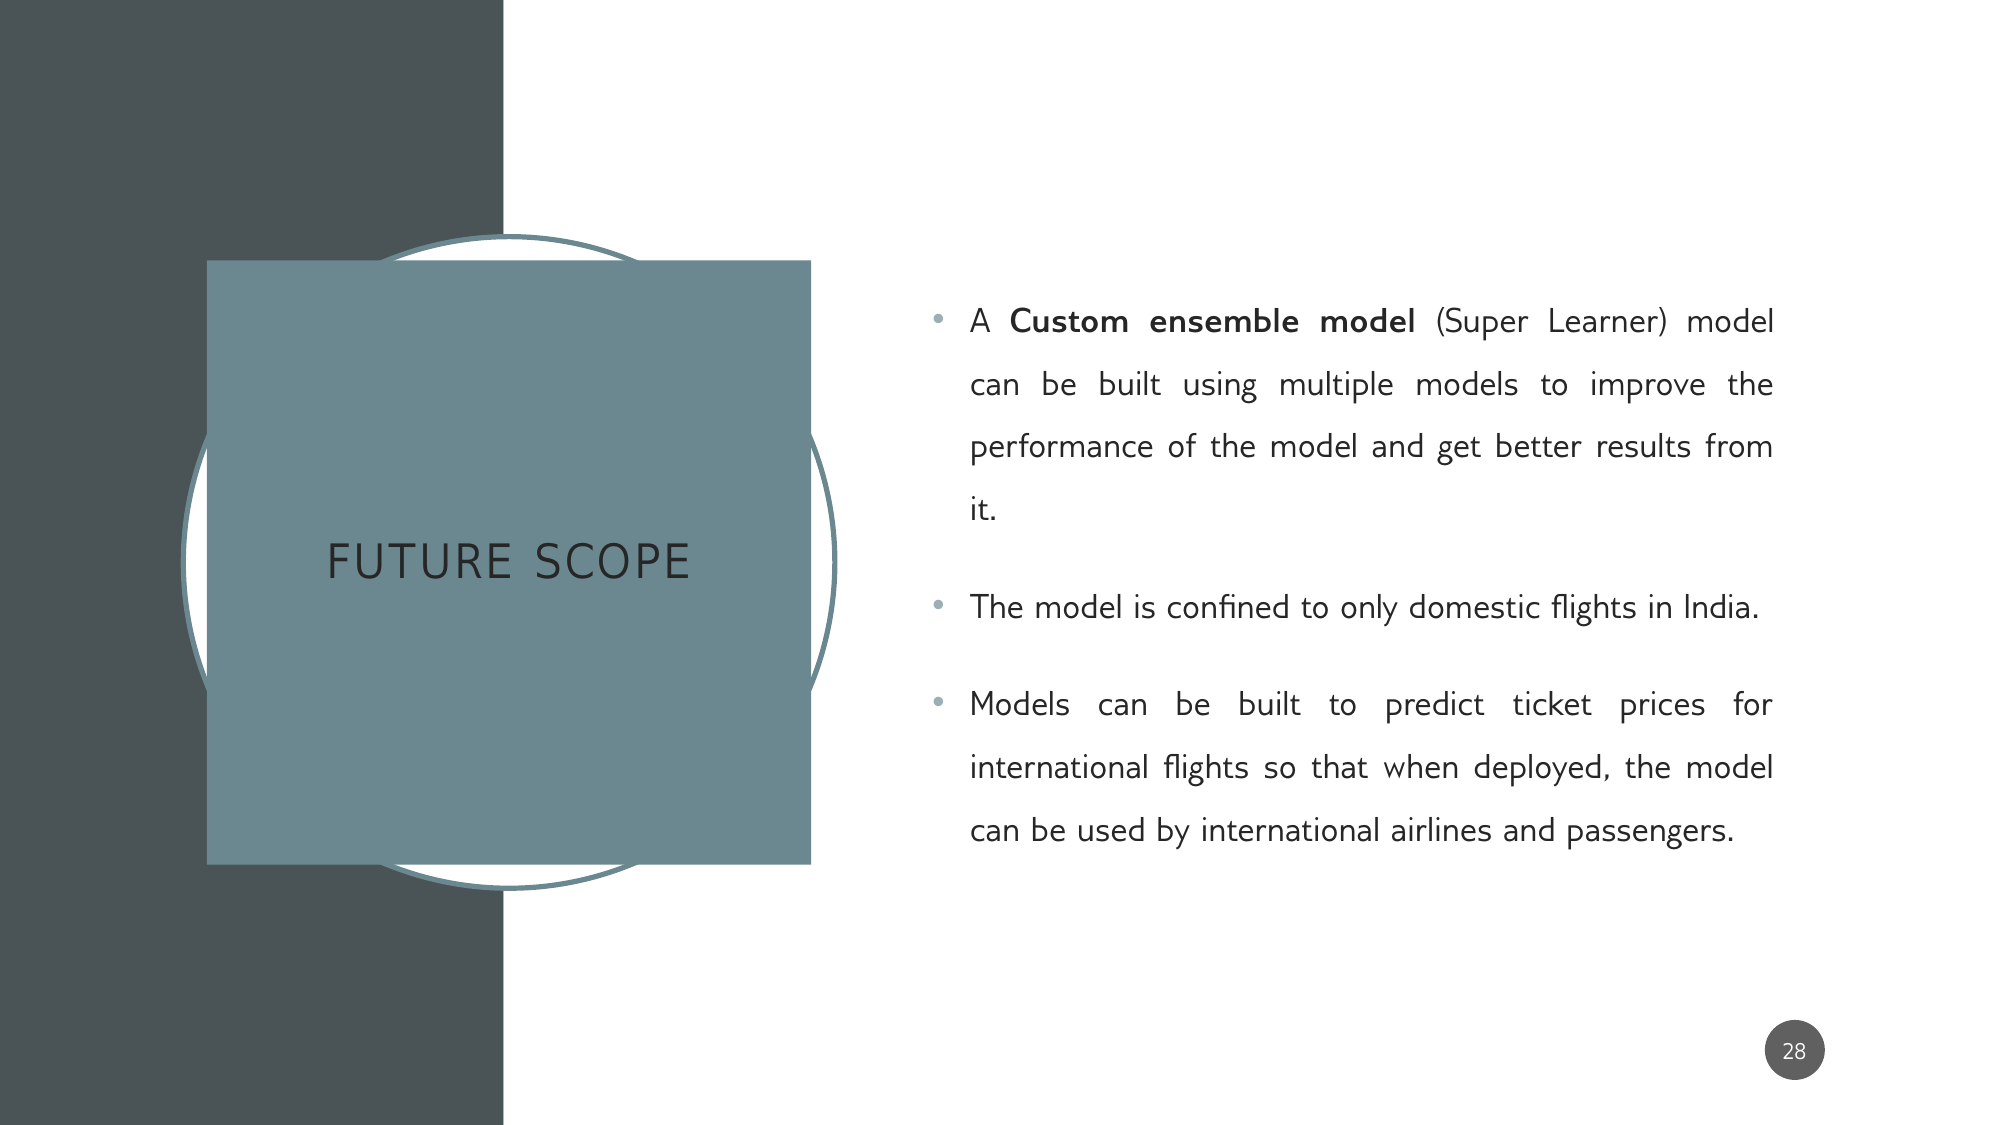

A Custom ensemble model (Super Learner) model can be built using multiple models to improve the performance of the model and get better results from it.
The model is confined to only domestic flights in India.
Models can be built to predict ticket prices for international flights so that when deployed, the model can be used by international airlines and passengers.

# Future scope
28